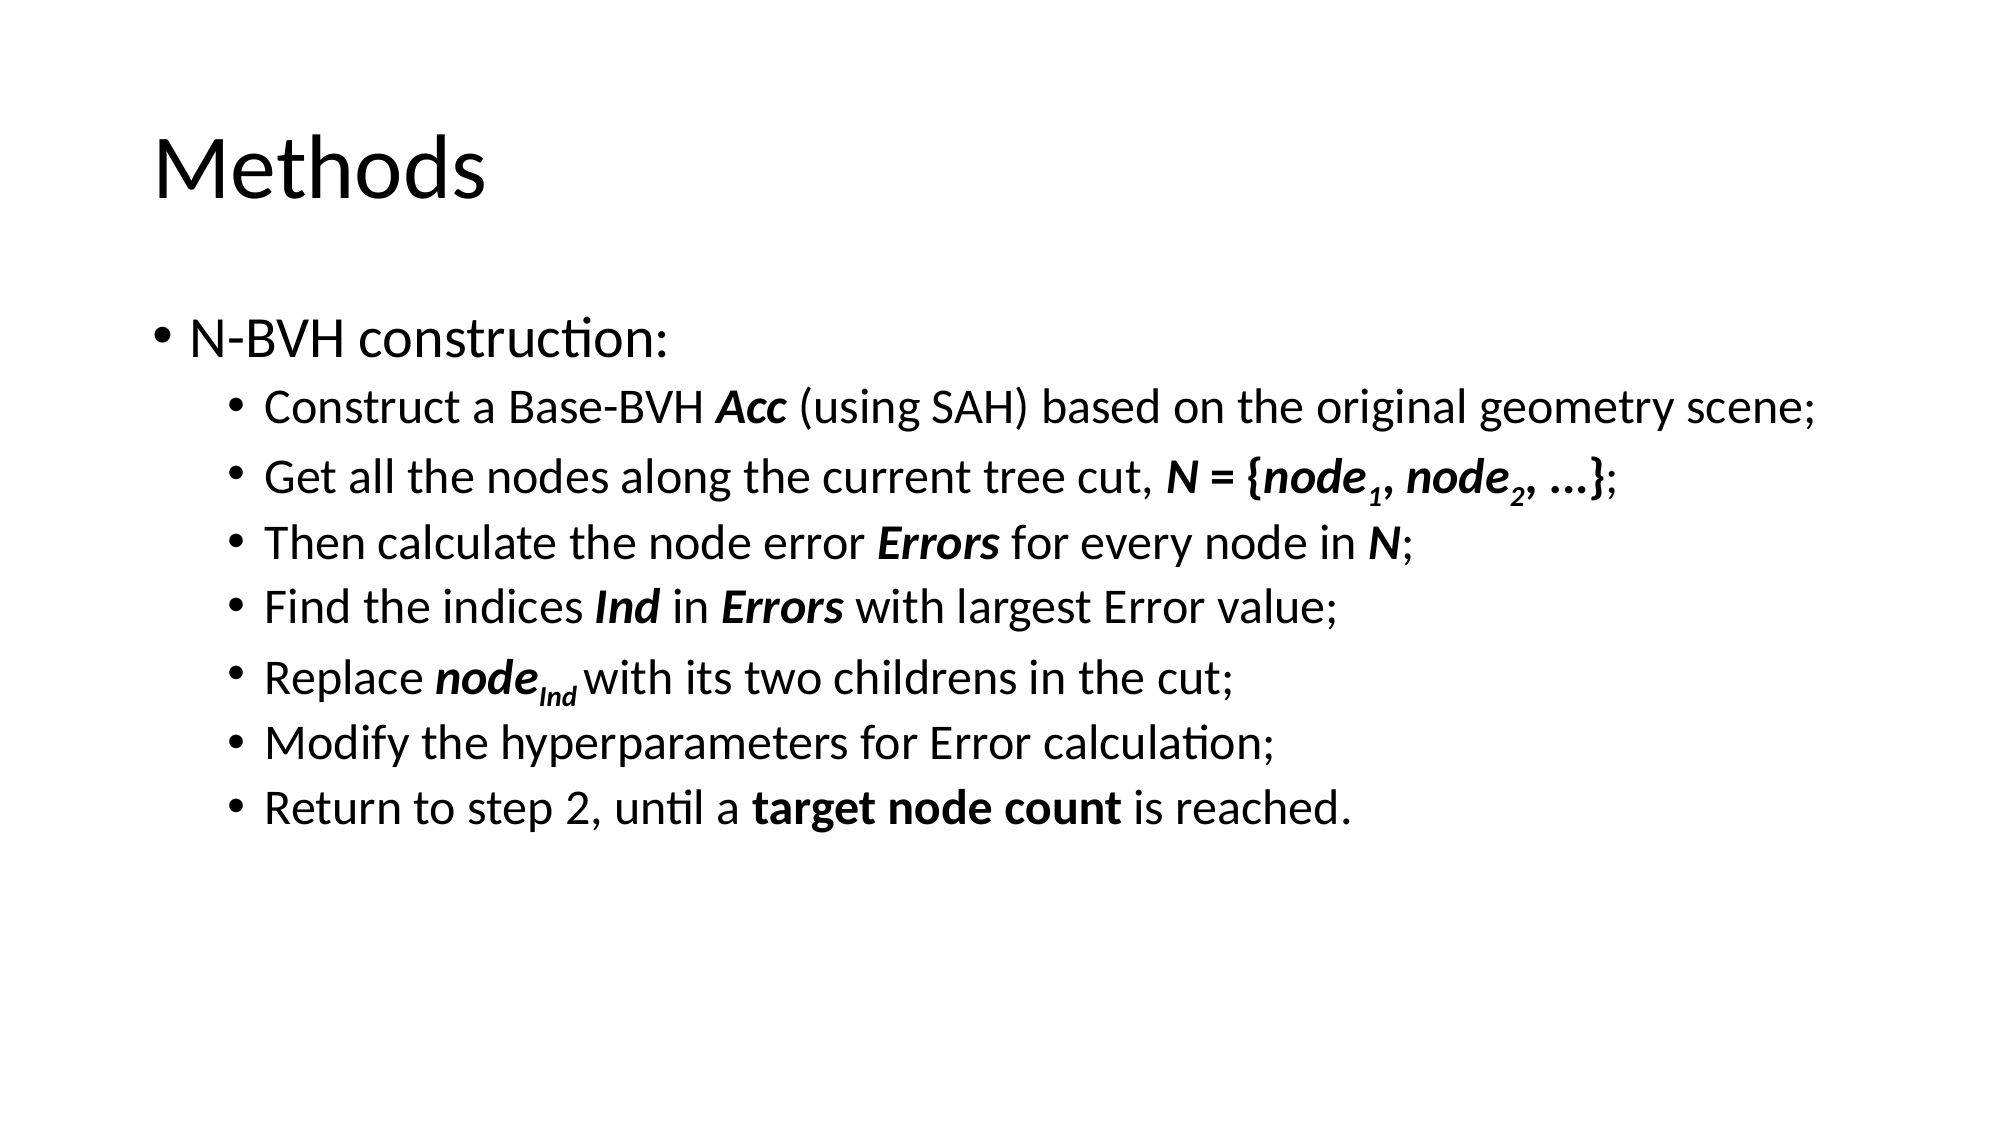

# Methods
N-BVH construction:
Construct a Base-BVH Acc (using SAH) based on the original geometry scene;
Get all the nodes along the current tree cut, N = {node1, node2, ...};
Then calculate the node error Errors for every node in N;
Find the indices Ind in Errors with largest Error value;
Replace nodeInd with its two childrens in the cut;
Modify the hyperparameters for Error calculation;
Return to step 2, until a target node count is reached.